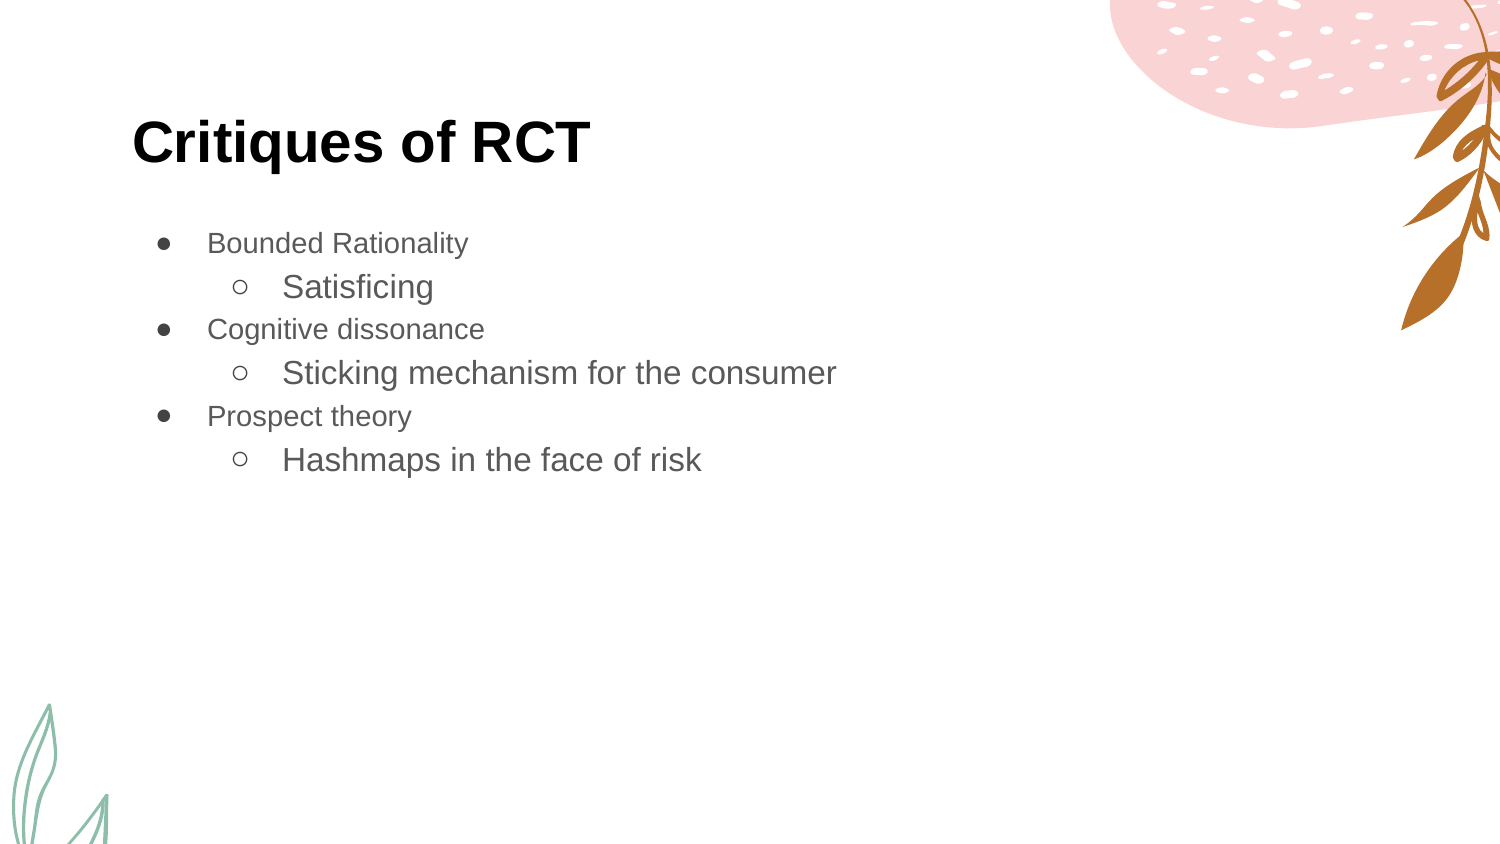

# Critiques of RCT
Bounded Rationality
Satisficing
Cognitive dissonance
Sticking mechanism for the consumer
Prospect theory
Hashmaps in the face of risk